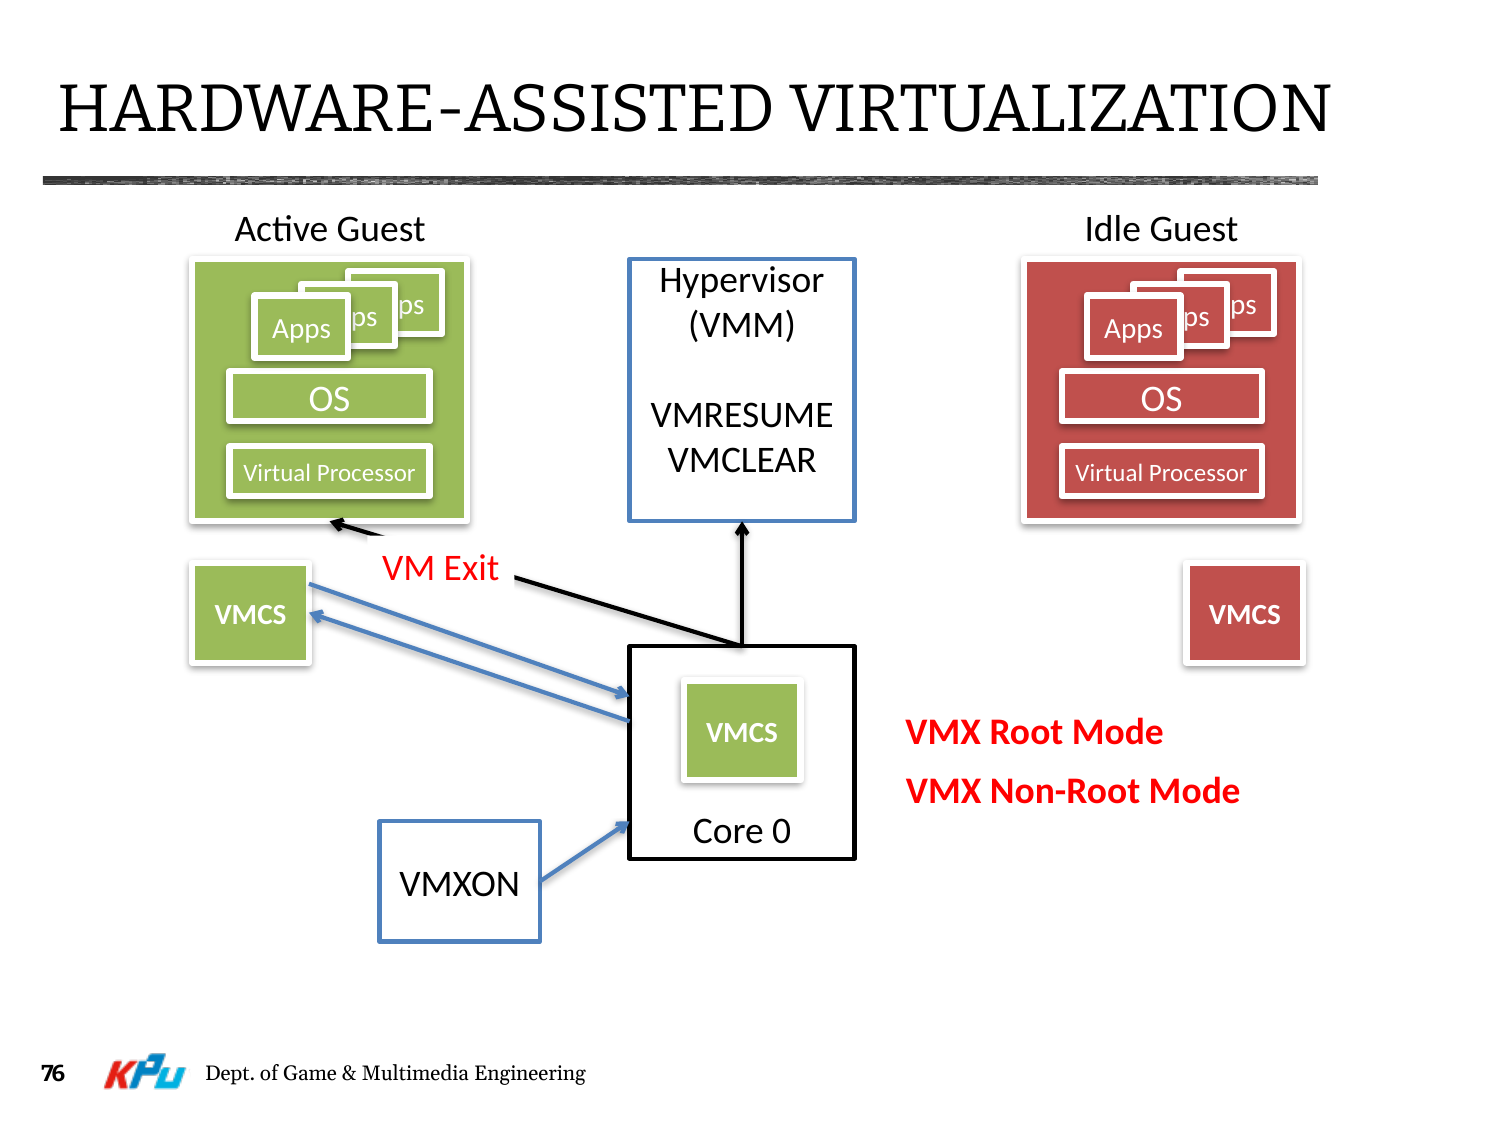

# Hardware-assisted virtualization
Active Guest
Idle Guest

Hypervisor
(VMM)

VMRESUME
VMCLEAR

Apps
Apps
Apps
Apps
Apps
Apps
OS
OS
Virtual Processor
Virtual Processor
VM Exit
VMCS
VMCS
Core 0
VMCS
VMX Root Mode
VMX Non-Root Mode
VMXON
76
Dept. of Game & Multimedia Engineering